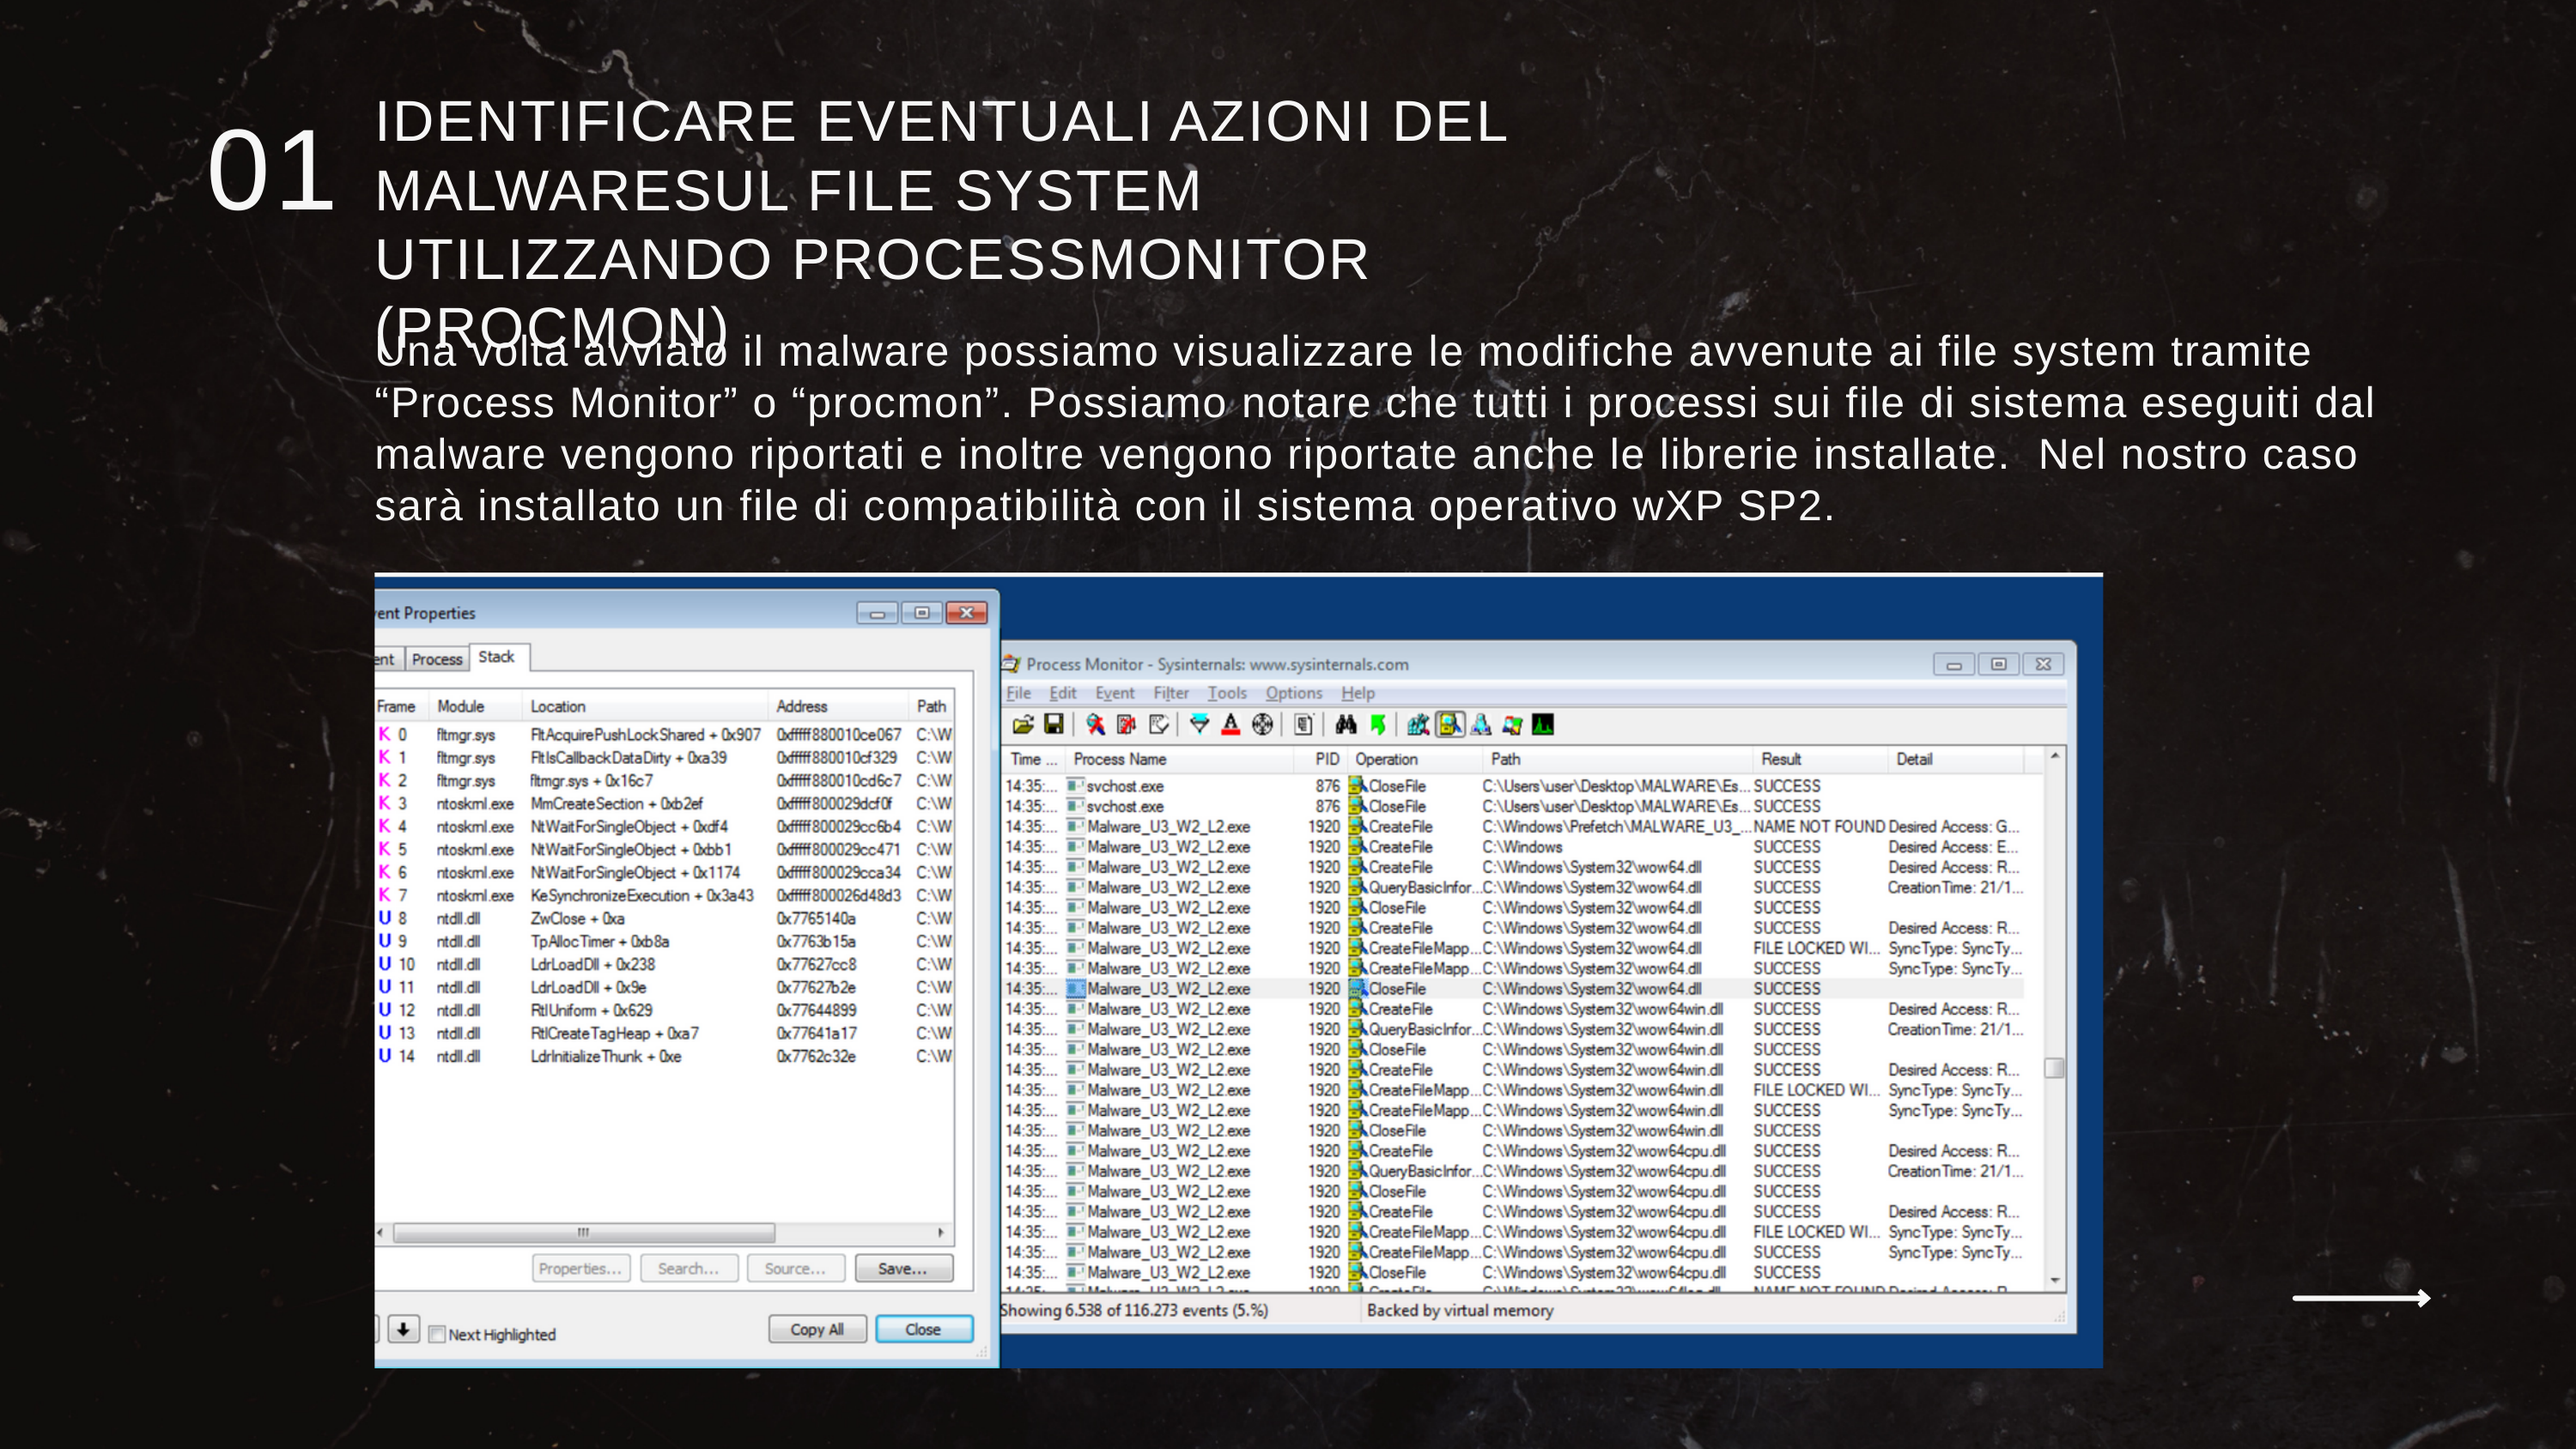

IDENTIFICARE EVENTUALI AZIONI DEL MALWARESUL FILE SYSTEM UTILIZZANDO PROCESSMONITOR (PROCMON)
01
Una volta avviato il malware possiamo visualizzare le modifiche avvenute ai file system tramite “Process Monitor” o “procmon”. Possiamo notare che tutti i processi sui file di sistema eseguiti dal malware vengono riportati e inoltre vengono riportate anche le librerie installate.  Nel nostro caso sarà installato un file di compatibilità con il sistema operativo wXP SP2.